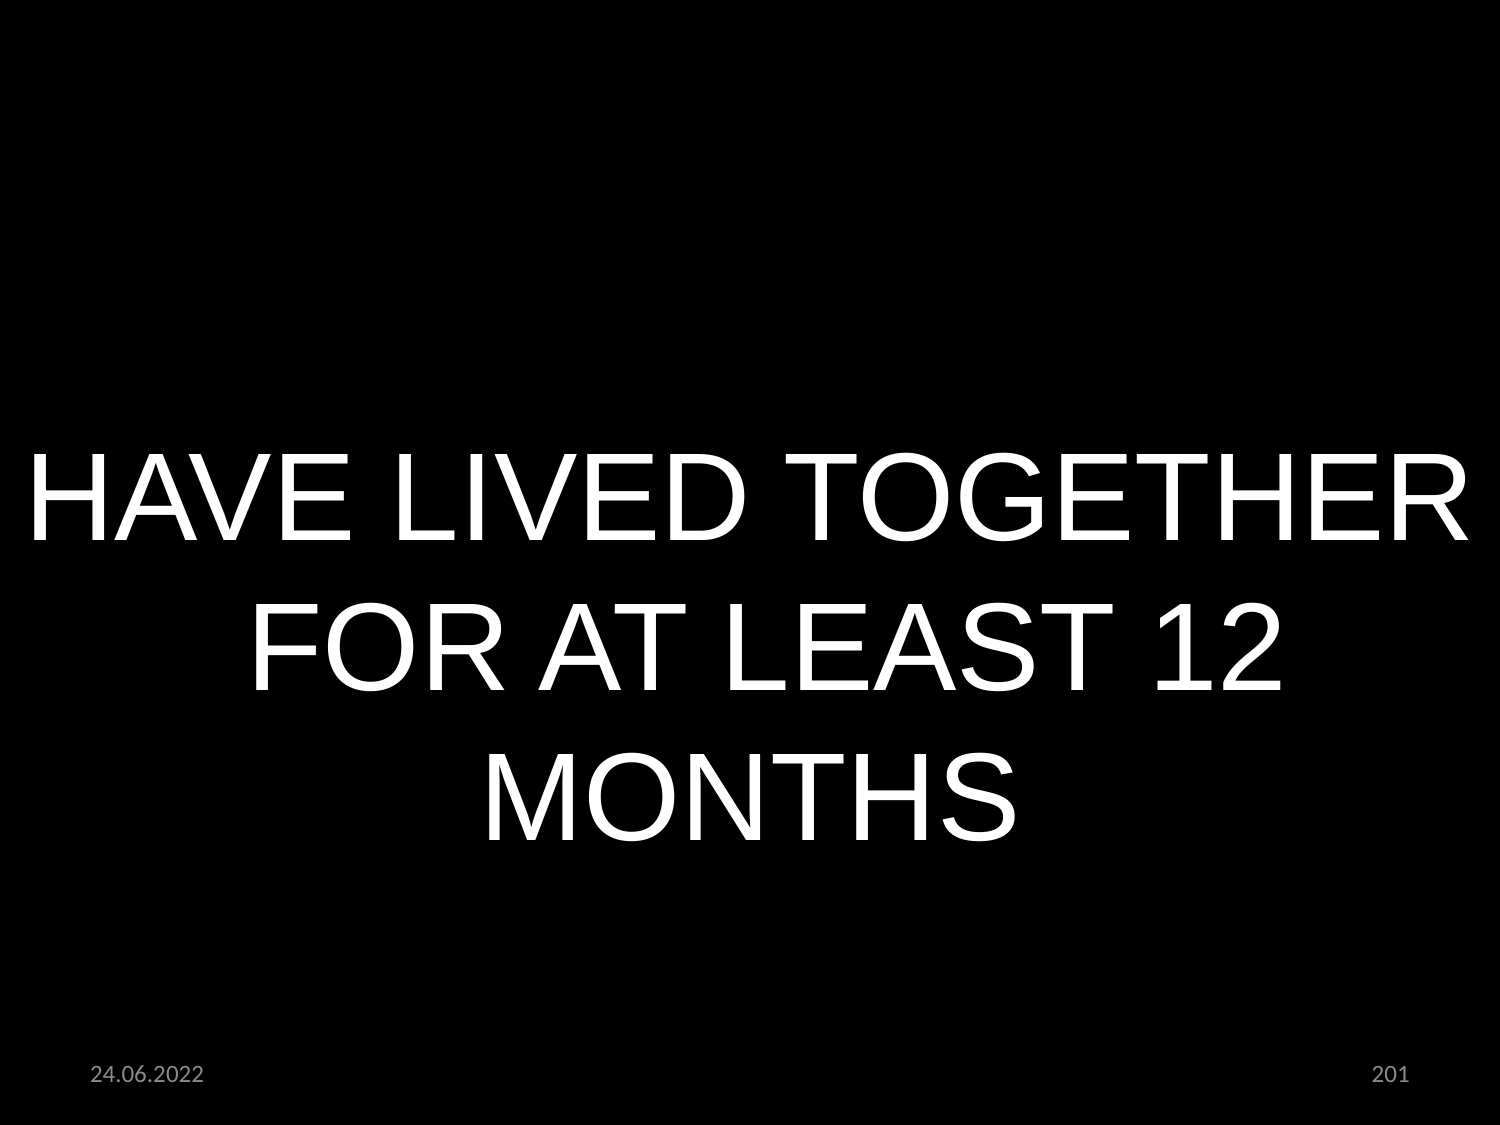

HAVE LIVED TOGETHER
 FOR AT LEAST 12 MONTHS
24.06.2022
201